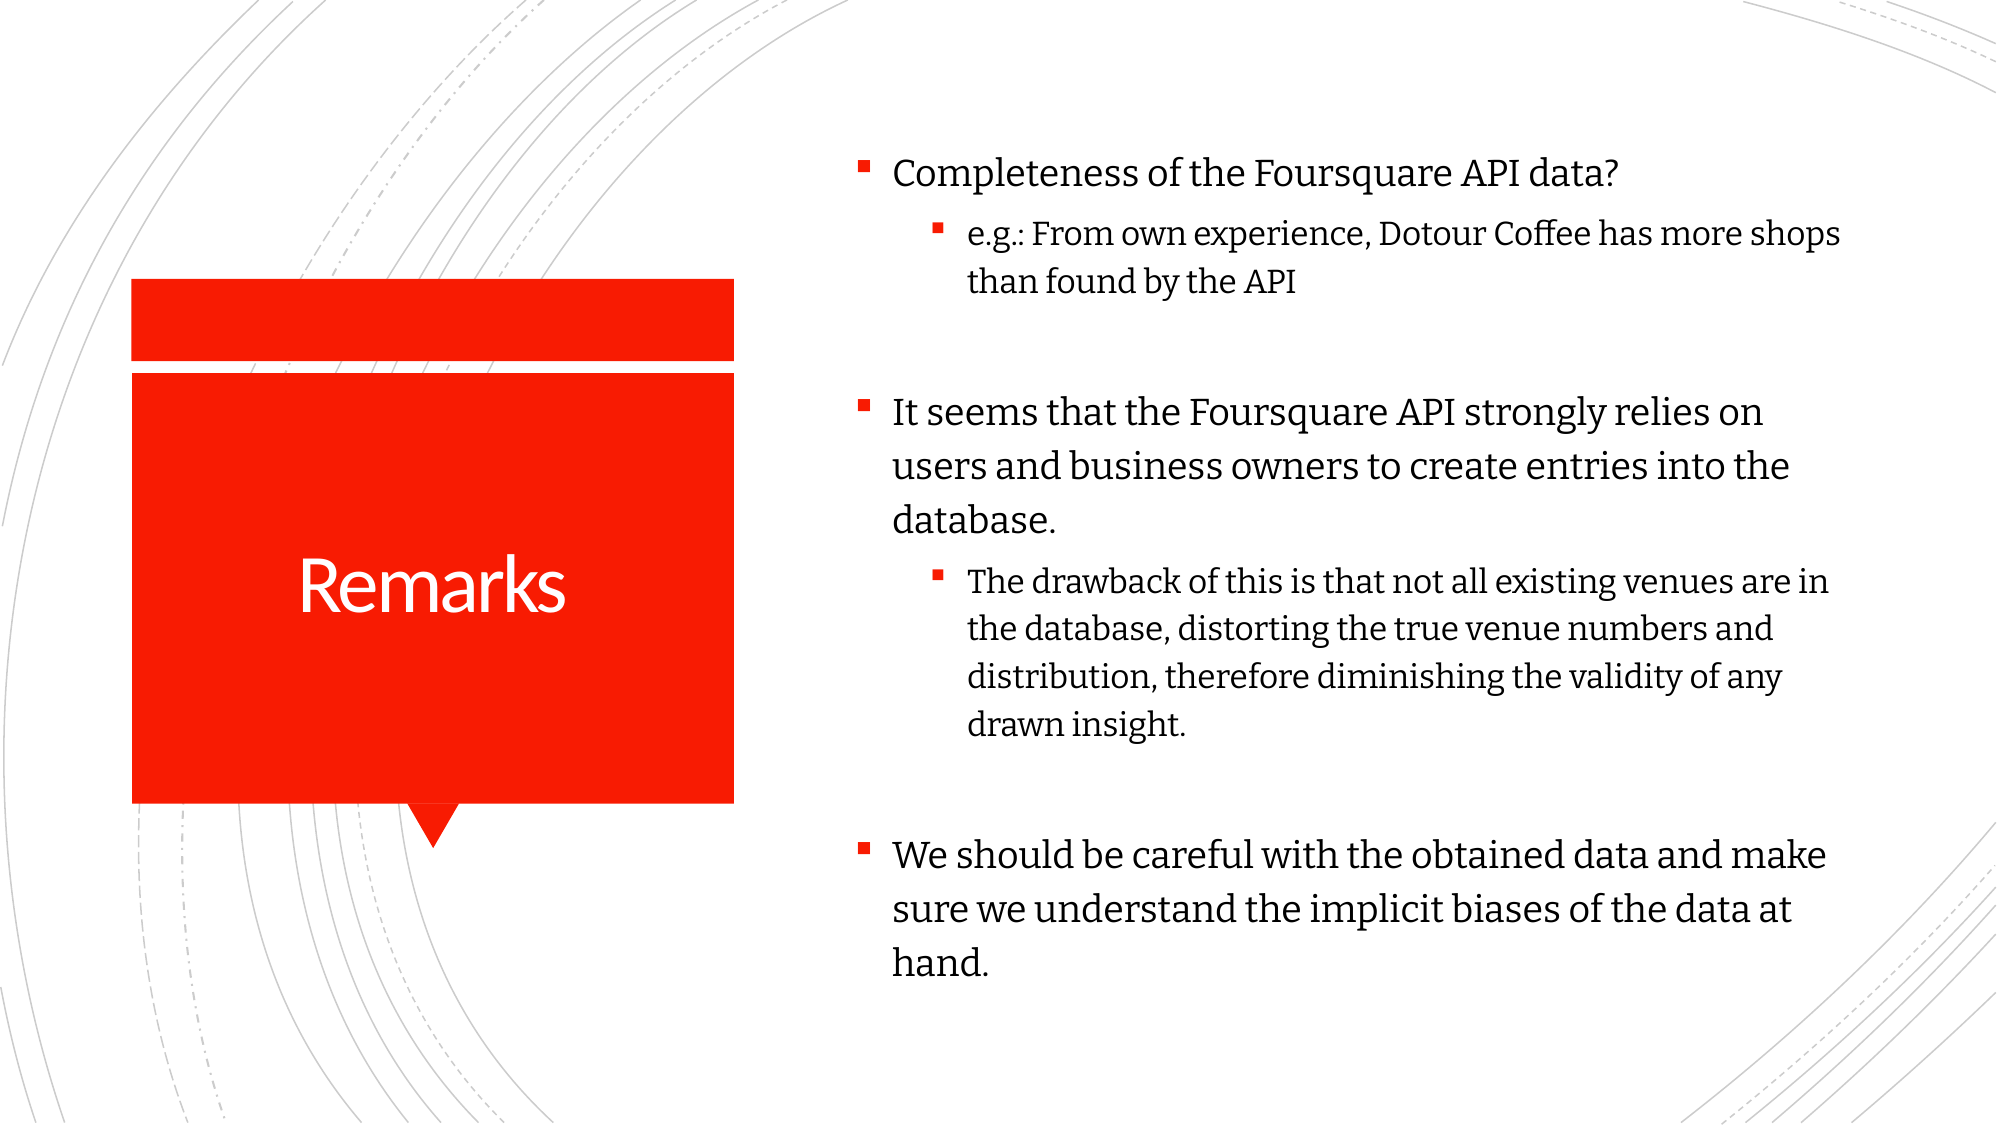

Completeness of the Foursquare API data?
e.g.: From own experience, Dotour Coffee has more shops than found by the API

It seems that the Foursquare API strongly relies on users and business owners to create entries into the database.
The drawback of this is that not all existing venues are in the database, distorting the true venue numbers and distribution, therefore diminishing the validity of any drawn insight.

We should be careful with the obtained data and make sure we understand the implicit biases of the data at hand.
# Remarks